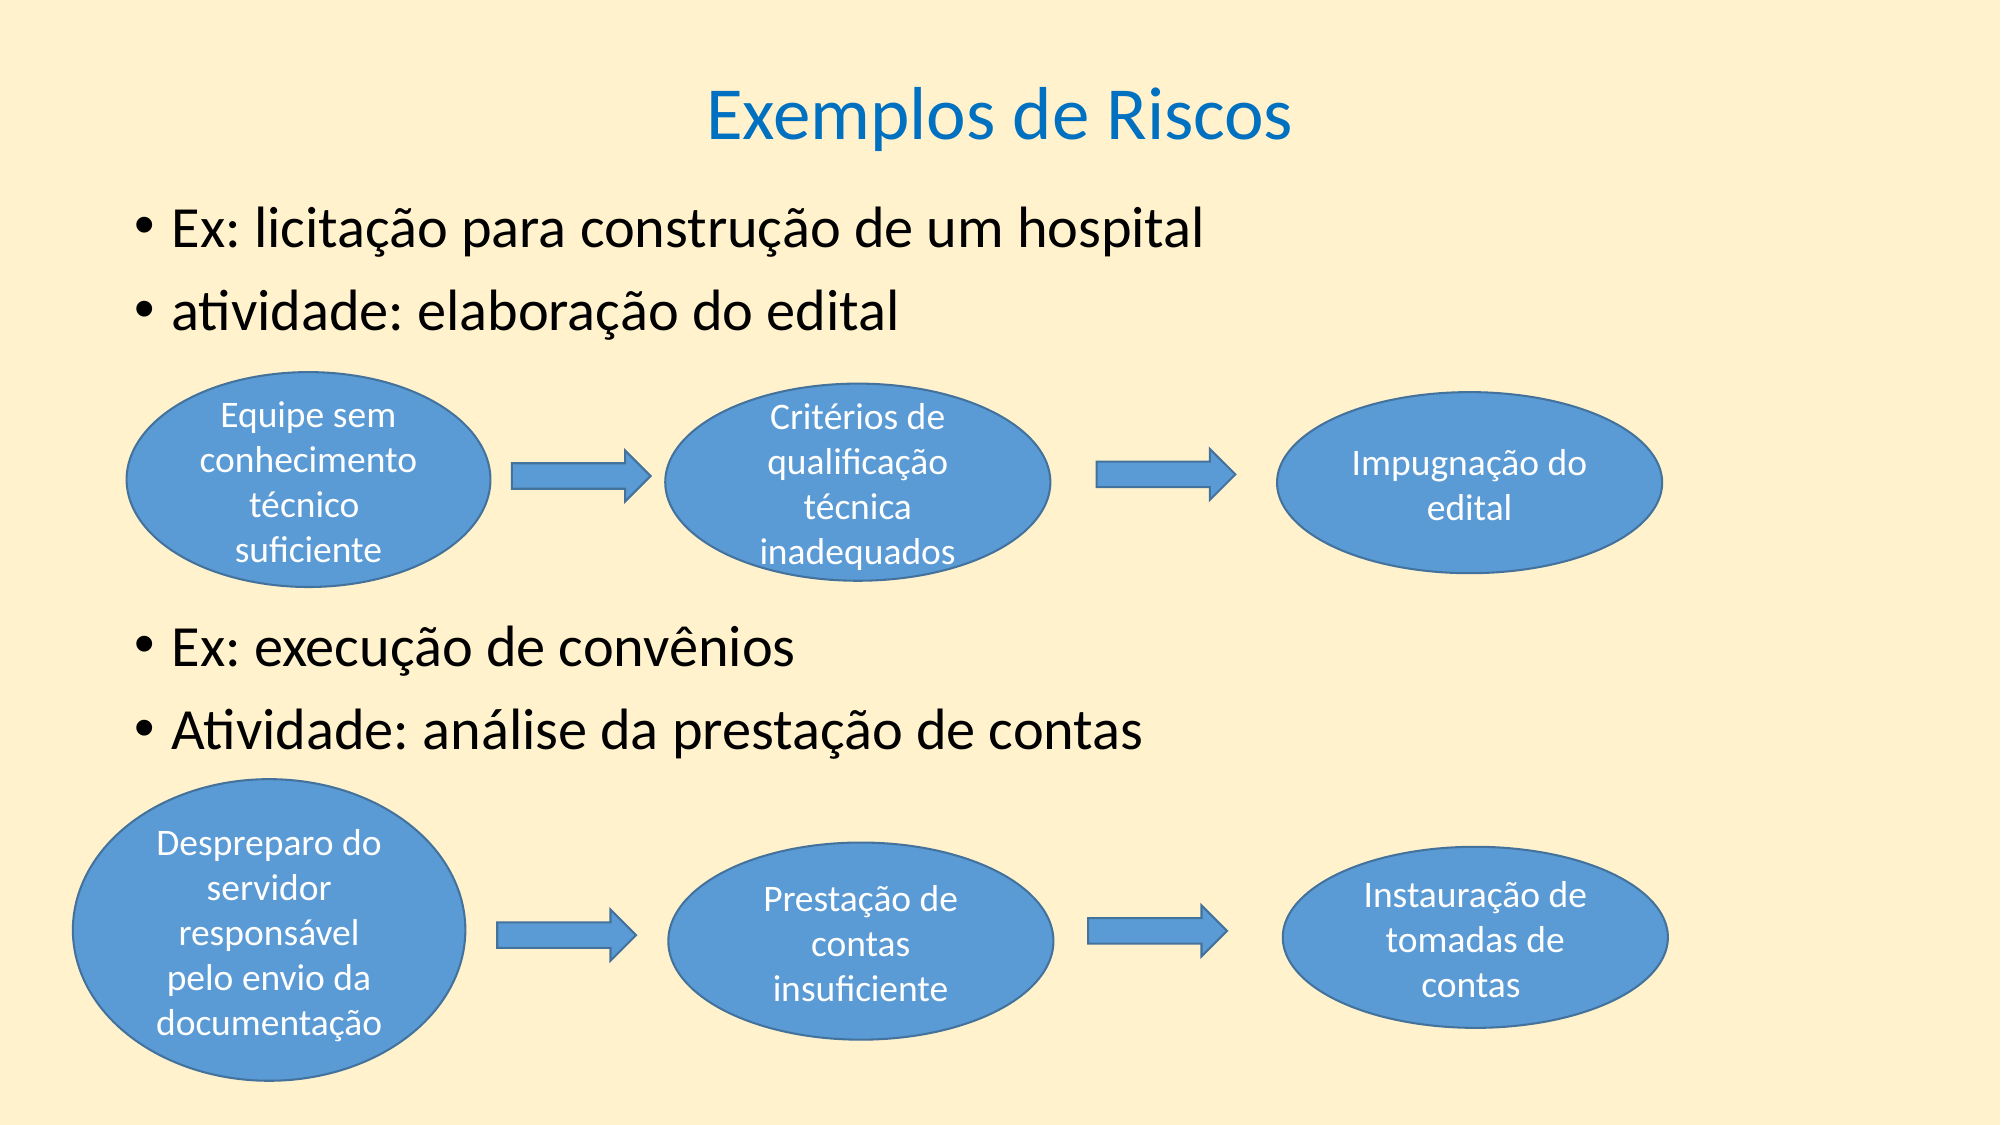

# Exemplos de Riscos
Ex: licitação para construção de um hospital
atividade: elaboração do edital

Ex: execução de convênios
Atividade: análise da prestação de contas
Equipe sem conhecimento técnico  suficiente
Critérios de qualificação técnica inadequados
Impugnação do edital

Despreparo do servidor responsável pelo envio da documentação
Prestação de contas insuficiente
Instauração de tomadas de contas